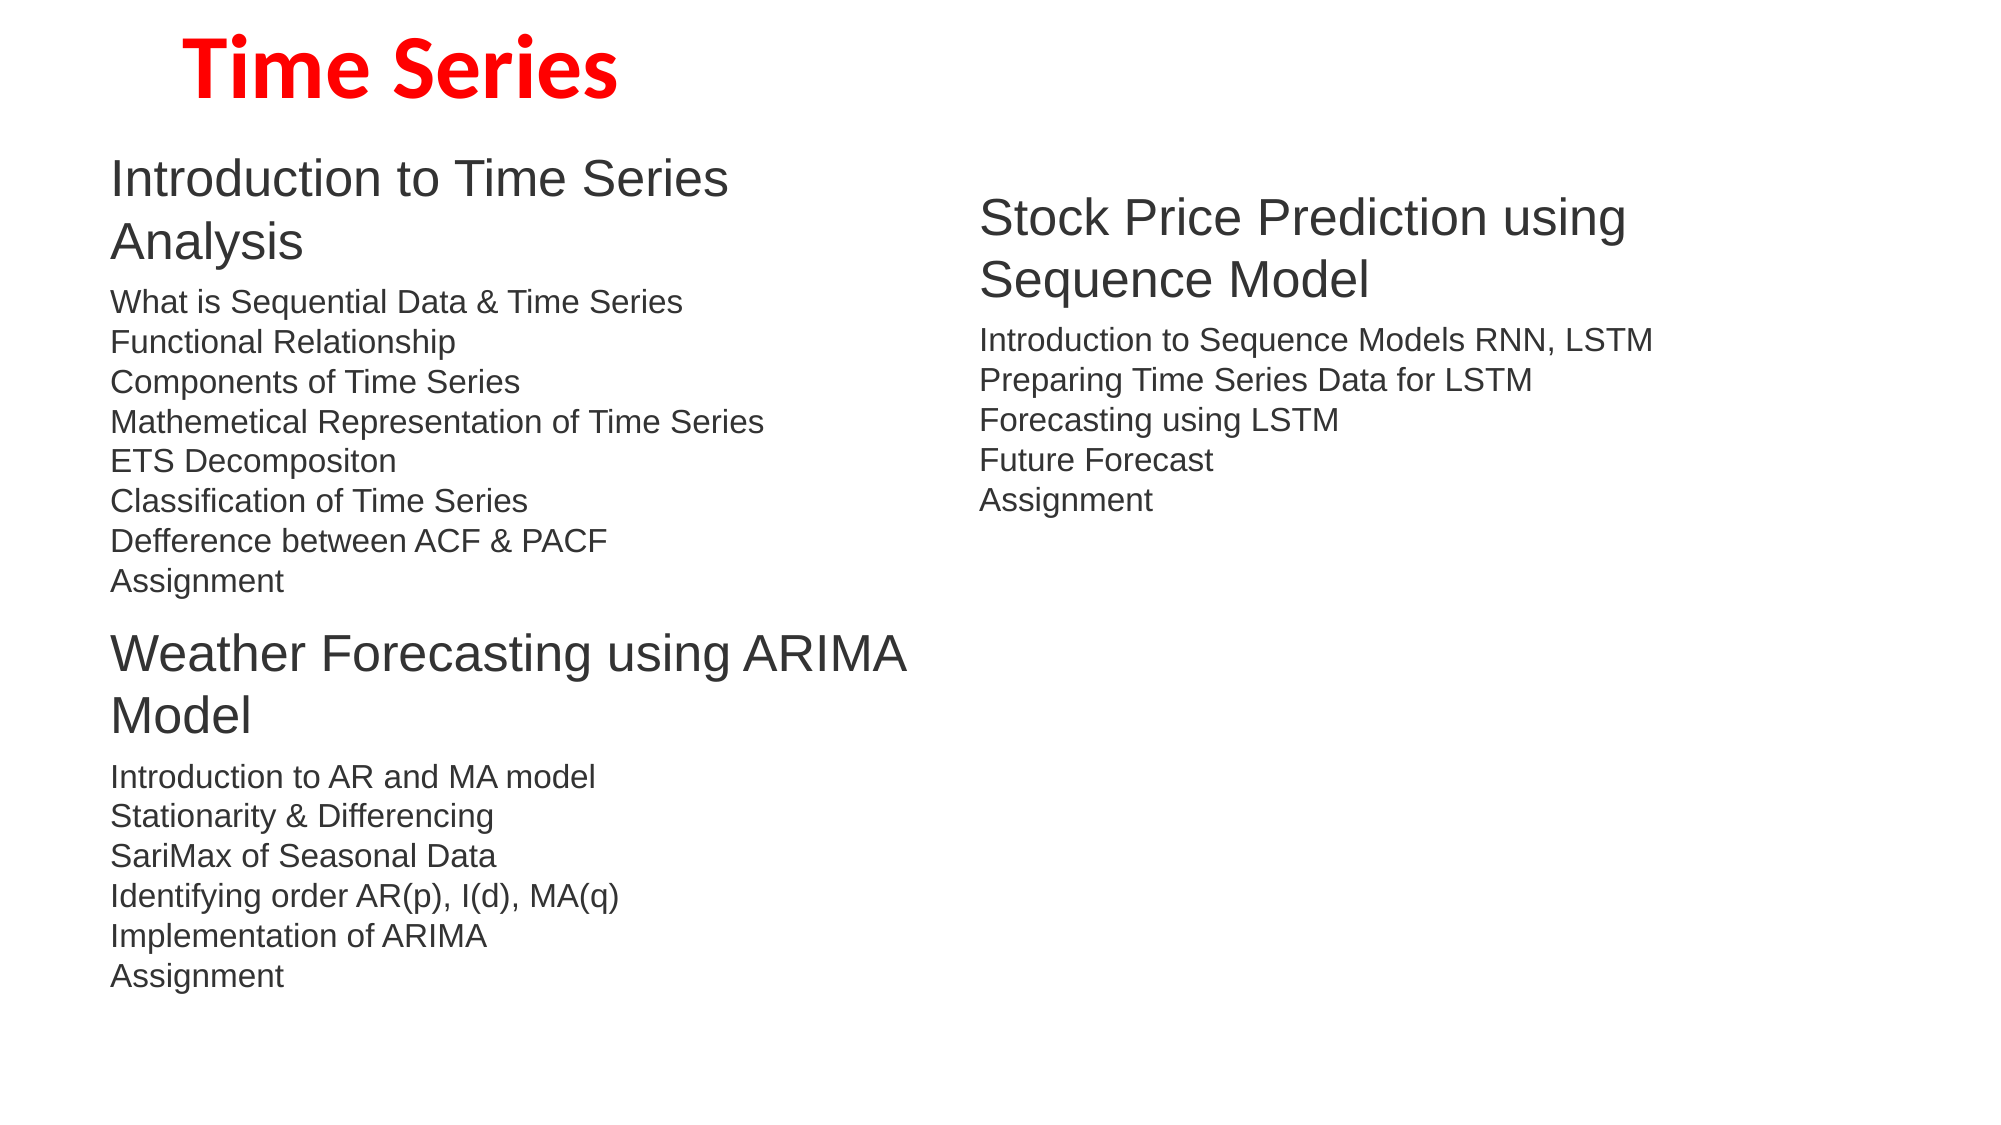

Time Series
Introduction to Time Series Analysis
What is Sequential Data & Time Series
Functional Relationship
Components of Time Series
Mathemetical Representation of Time Series
ETS Decompositon
Classification of Time Series
Defference between ACF & PACF
Assignment
Stock Price Prediction using Sequence Model
Introduction to Sequence Models RNN, LSTM
Preparing Time Series Data for LSTM
Forecasting using LSTM
Future Forecast
Assignment
Weather Forecasting using ARIMA Model
Introduction to AR and MA model
Stationarity & Differencing
SariMax of Seasonal Data
Identifying order AR(p), I(d), MA(q)
Implementation of ARIMA
Assignment